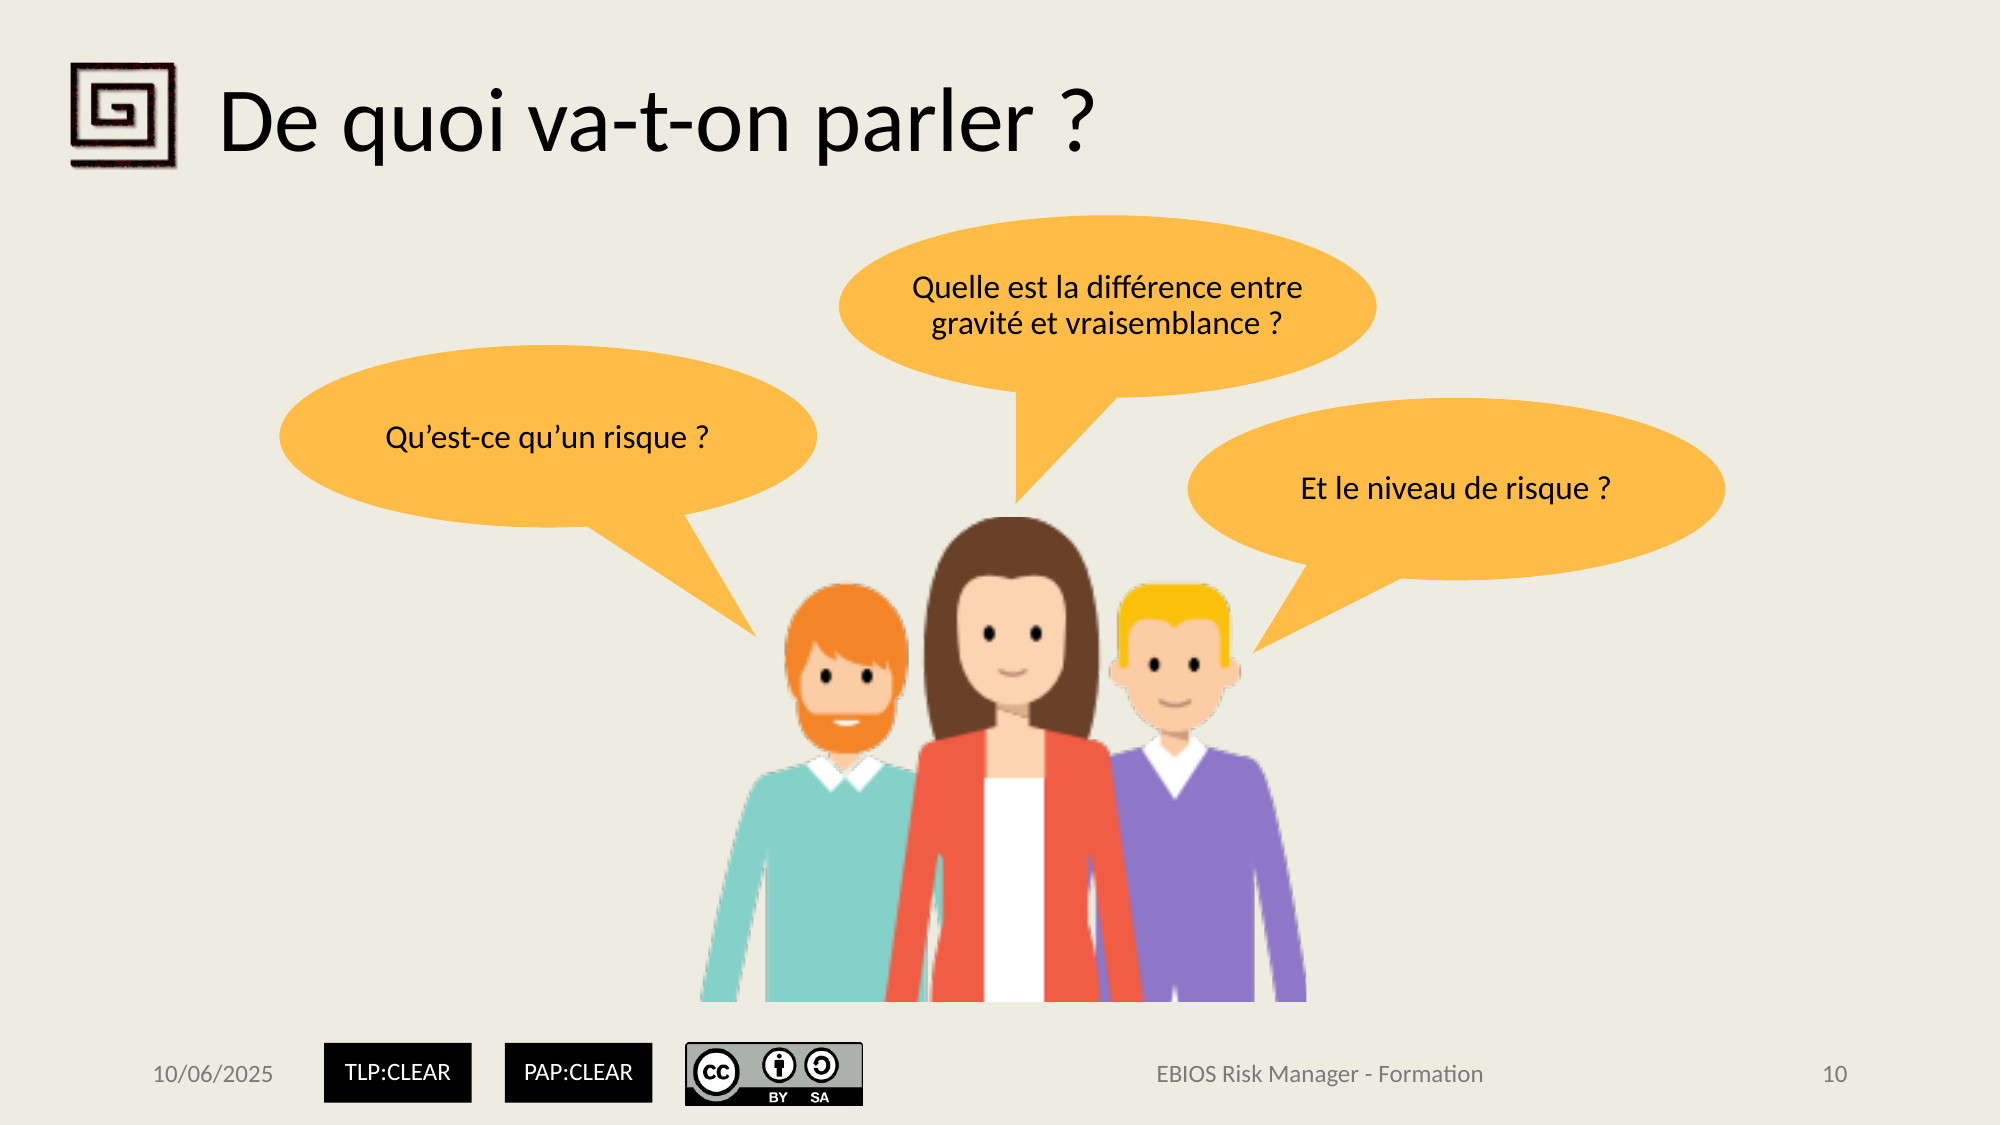

Quelle est la différence entre gravité et vraisemblance ?
Qu’est-ce qu’un risque ?
Et le niveau de risque ?
10/06/2025
EBIOS Risk Manager - Formation
10